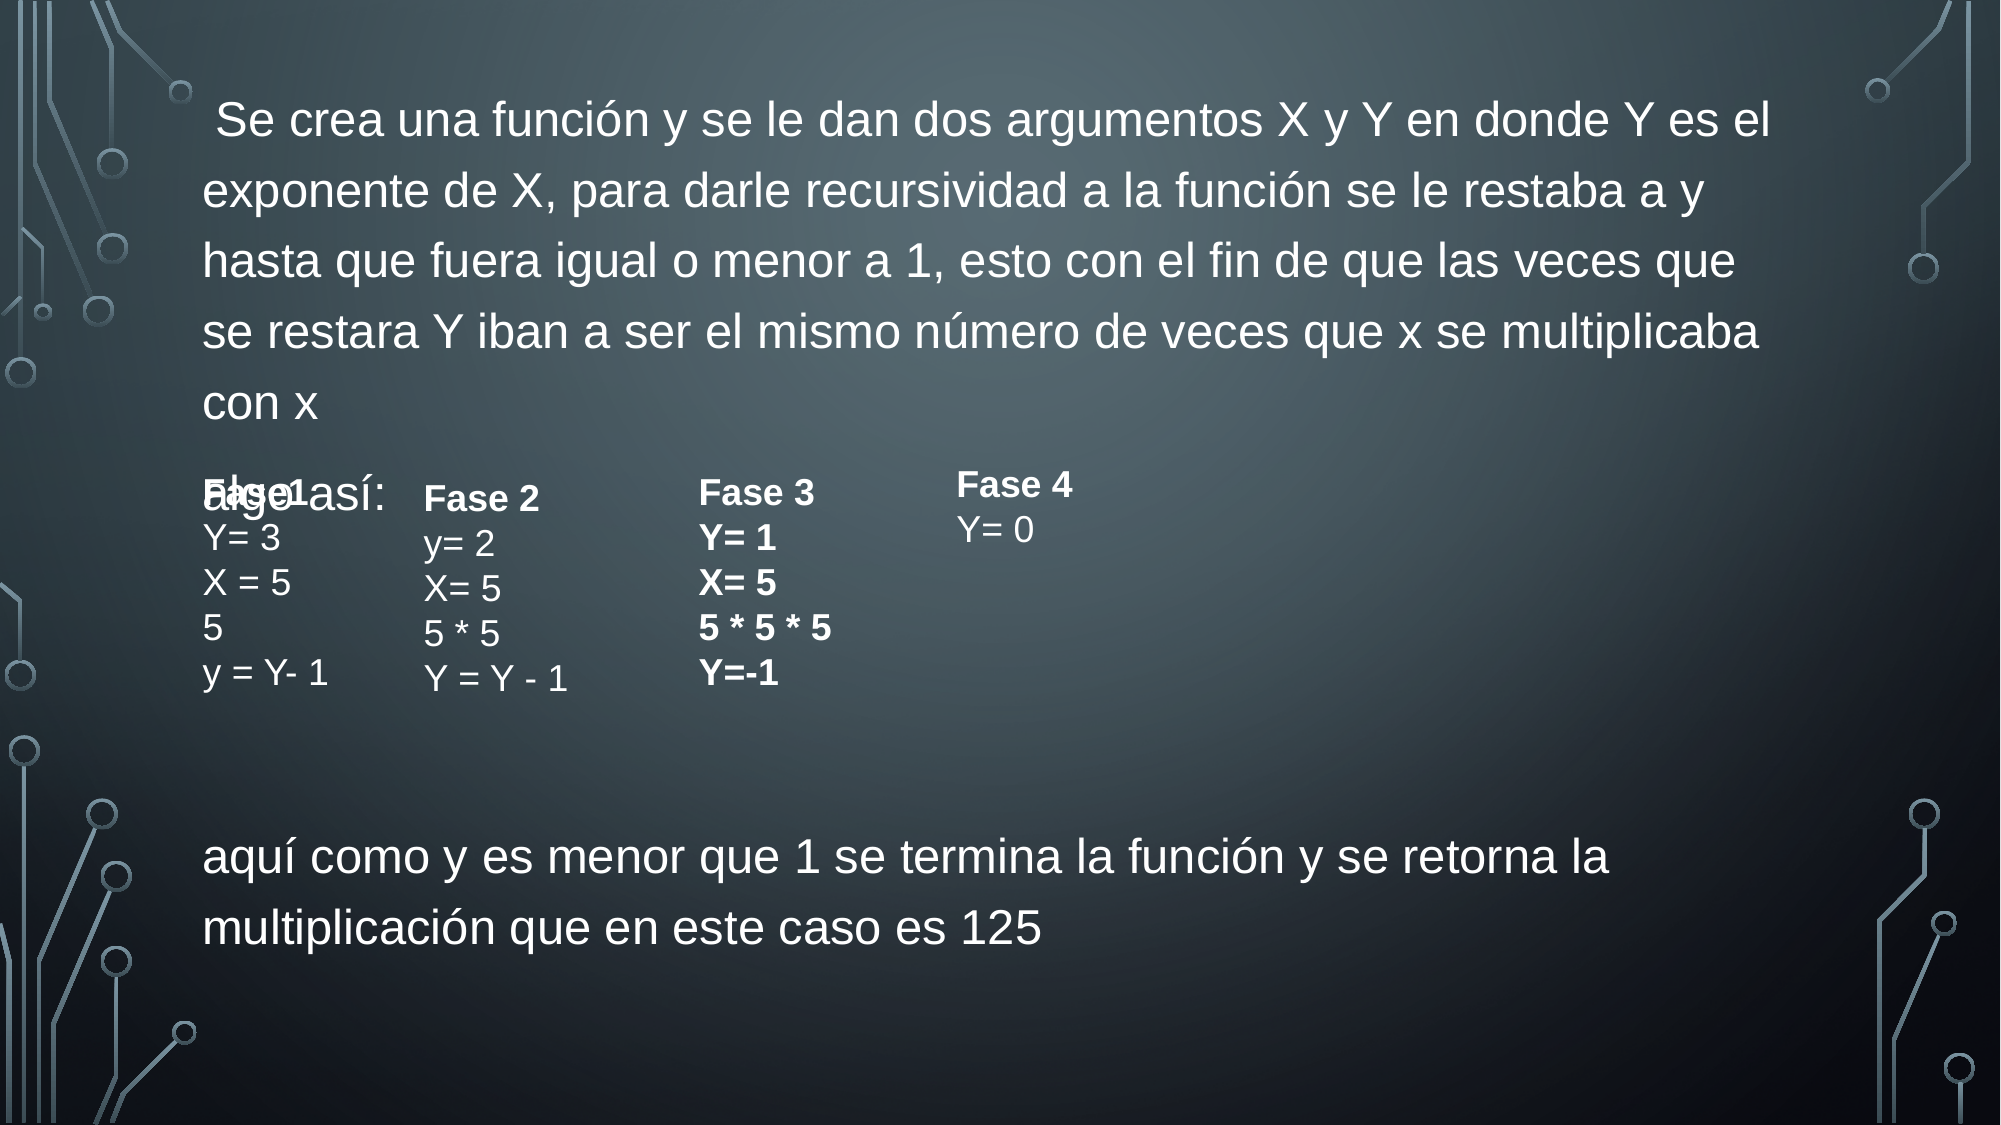

Se crea una función y se le dan dos argumentos X y Y en donde Y es el exponente de X, para darle recursividad a la función se le restaba a y hasta que fuera igual o menor a 1, esto con el fin de que las veces que se restara Y iban a ser el mismo número de veces que x se multiplicaba con x
algo así:

aquí como y es menor que 1 se termina la función y se retorna la multiplicación que en este caso es 125

Fase 4
Y= 0

Fase1
Y= 3
X = 5
5
y = Y- 1

Fase 3
Y= 1
X= 5
5 * 5 * 5
Y=-1

Fase 2
y= 2
X= 5
5 * 5
Y = Y - 1